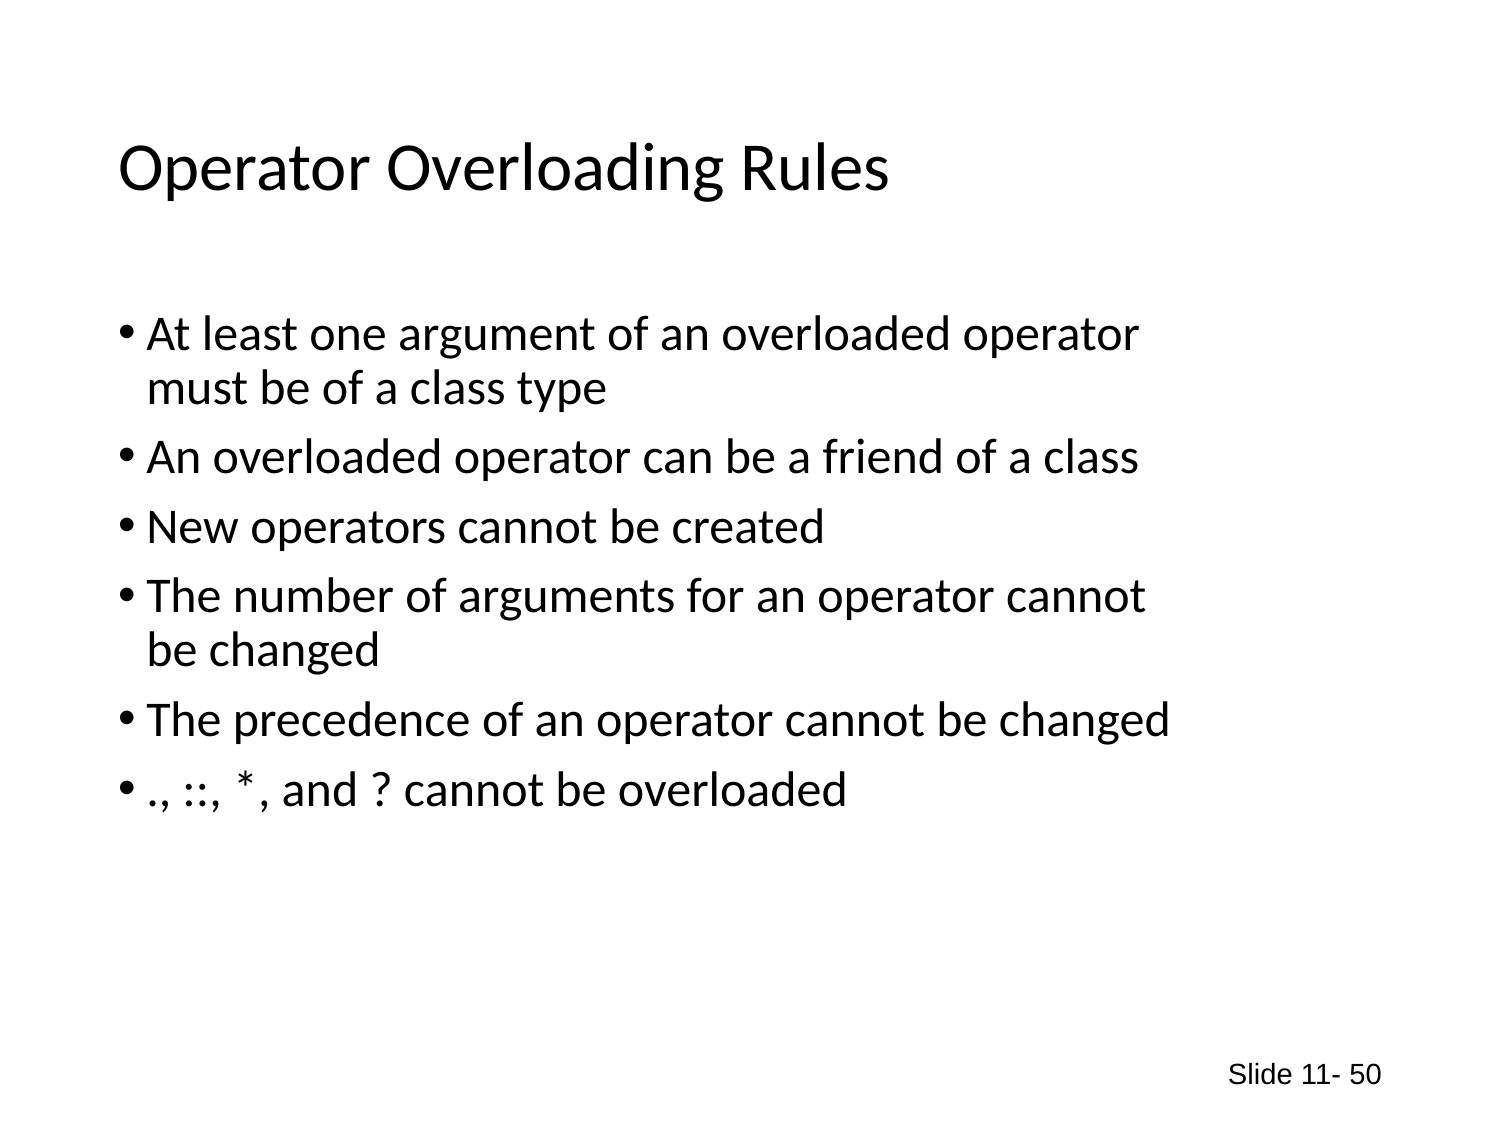

# Operator Overloading Rules
At least one argument of an overloaded operator
must be of a class type
An overloaded operator can be a friend of a class
New operators cannot be created
The number of arguments for an operator cannot
be changed
The precedence of an operator cannot be changed
., ::, *, and ? cannot be overloaded
Slide 11- 50